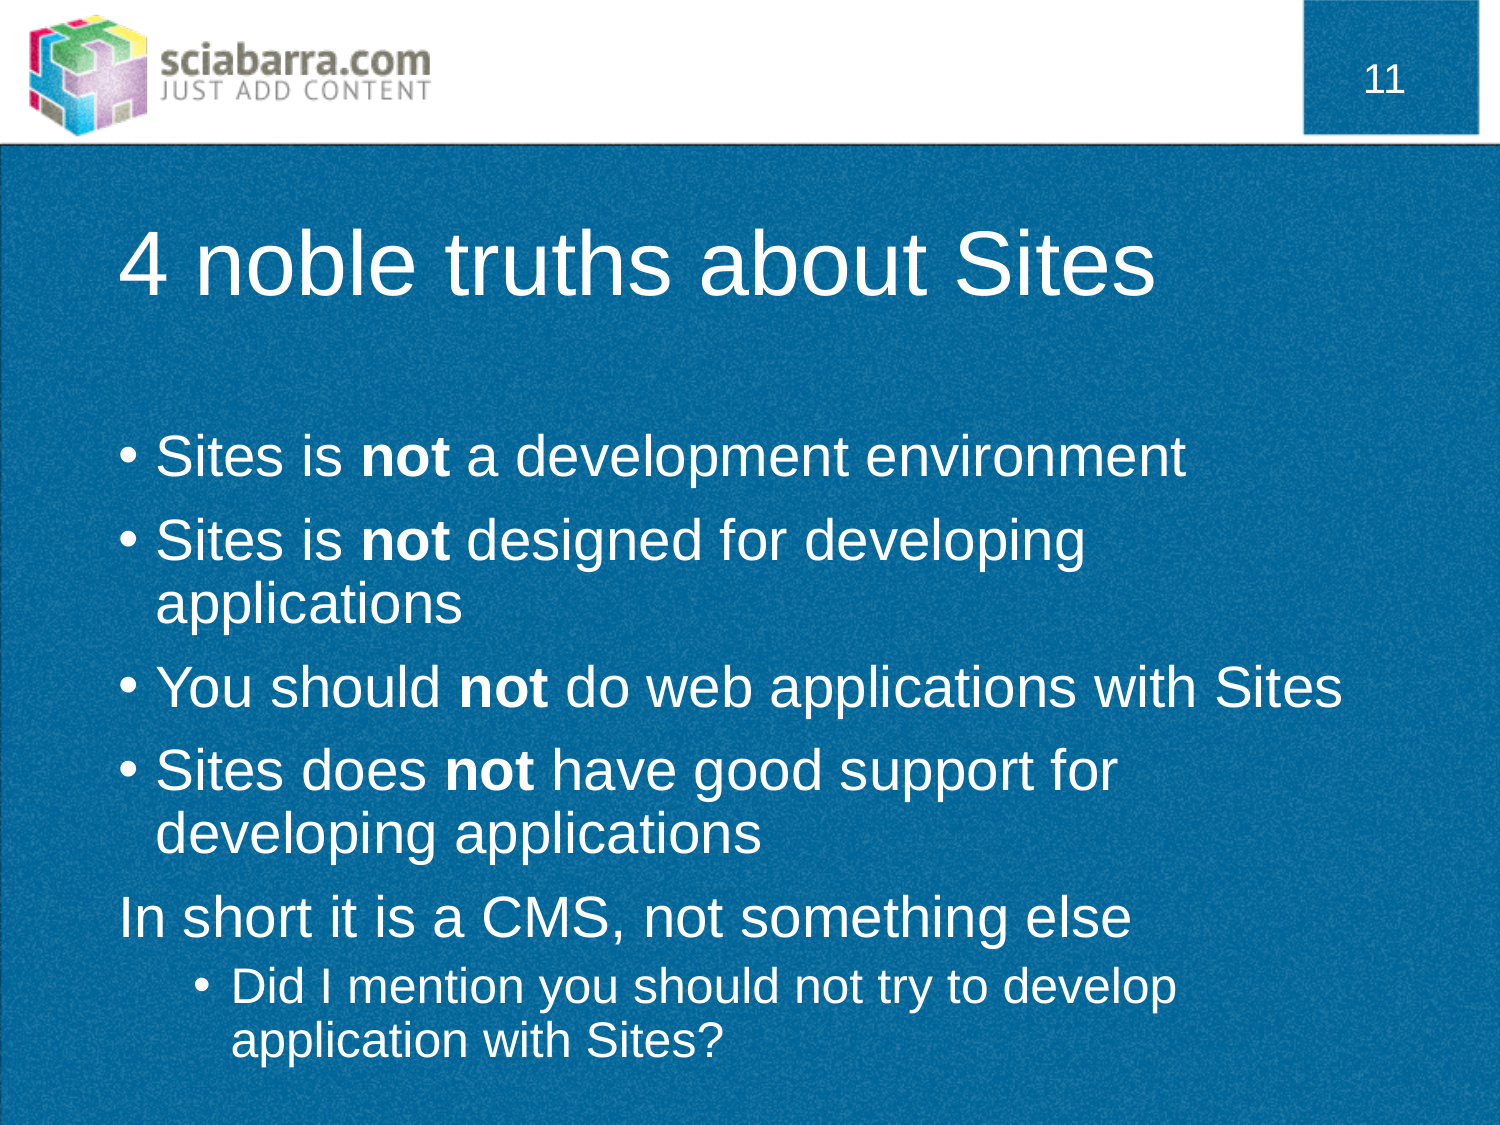

11
# 4 noble truths about Sites
Sites is not a development environment
Sites is not designed for developing applications
You should not do web applications with Sites
Sites does not have good support for developing applications
In short it is a CMS, not something else
Did I mention you should not try to develop application with Sites?